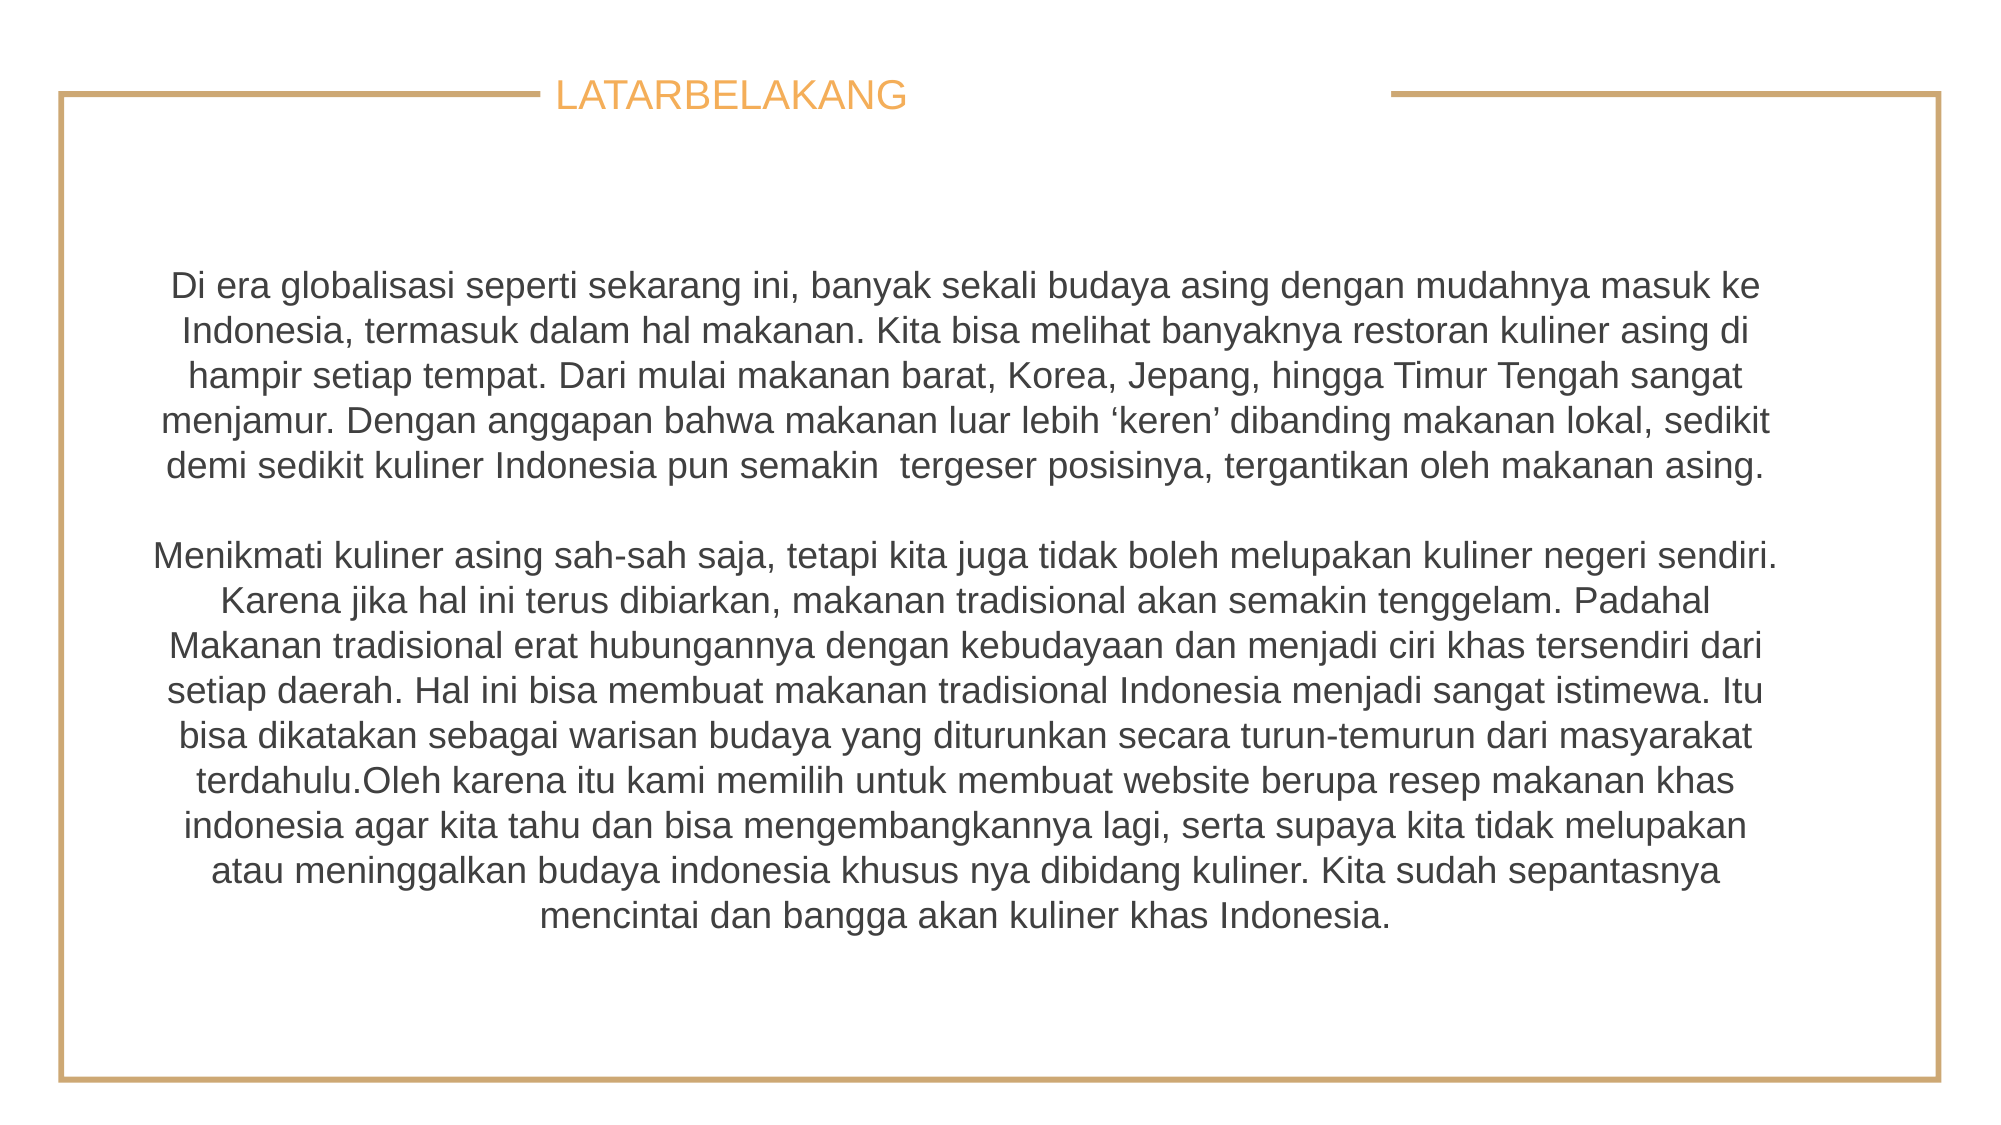

LATARBELAKANG
Di era globalisasi seperti sekarang ini, banyak sekali budaya asing dengan mudahnya masuk ke Indonesia, termasuk dalam hal makanan. Kita bisa melihat banyaknya restoran kuliner asing di hampir setiap tempat. Dari mulai makanan barat, Korea, Jepang, hingga Timur Tengah sangat menjamur. Dengan anggapan bahwa makanan luar lebih ‘keren’ dibanding makanan lokal, sedikit demi sedikit kuliner Indonesia pun semakin  tergeser posisinya, tergantikan oleh makanan asing.

Menikmati kuliner asing sah-sah saja, tetapi kita juga tidak boleh melupakan kuliner negeri sendiri. Karena jika hal ini terus dibiarkan, makanan tradisional akan semakin tenggelam. Padahal Makanan tradisional erat hubungannya dengan kebudayaan dan menjadi ciri khas tersendiri dari setiap daerah. Hal ini bisa membuat makanan tradisional Indonesia menjadi sangat istimewa. Itu bisa dikatakan sebagai warisan budaya yang diturunkan secara turun-temurun dari masyarakat terdahulu.Oleh karena itu kami memilih untuk membuat website berupa resep makanan khas indonesia agar kita tahu dan bisa mengembangkannya lagi, serta supaya kita tidak melupakan atau meninggalkan budaya indonesia khusus nya dibidang kuliner. Kita sudah sepantasnya mencintai dan bangga akan kuliner khas Indonesia.